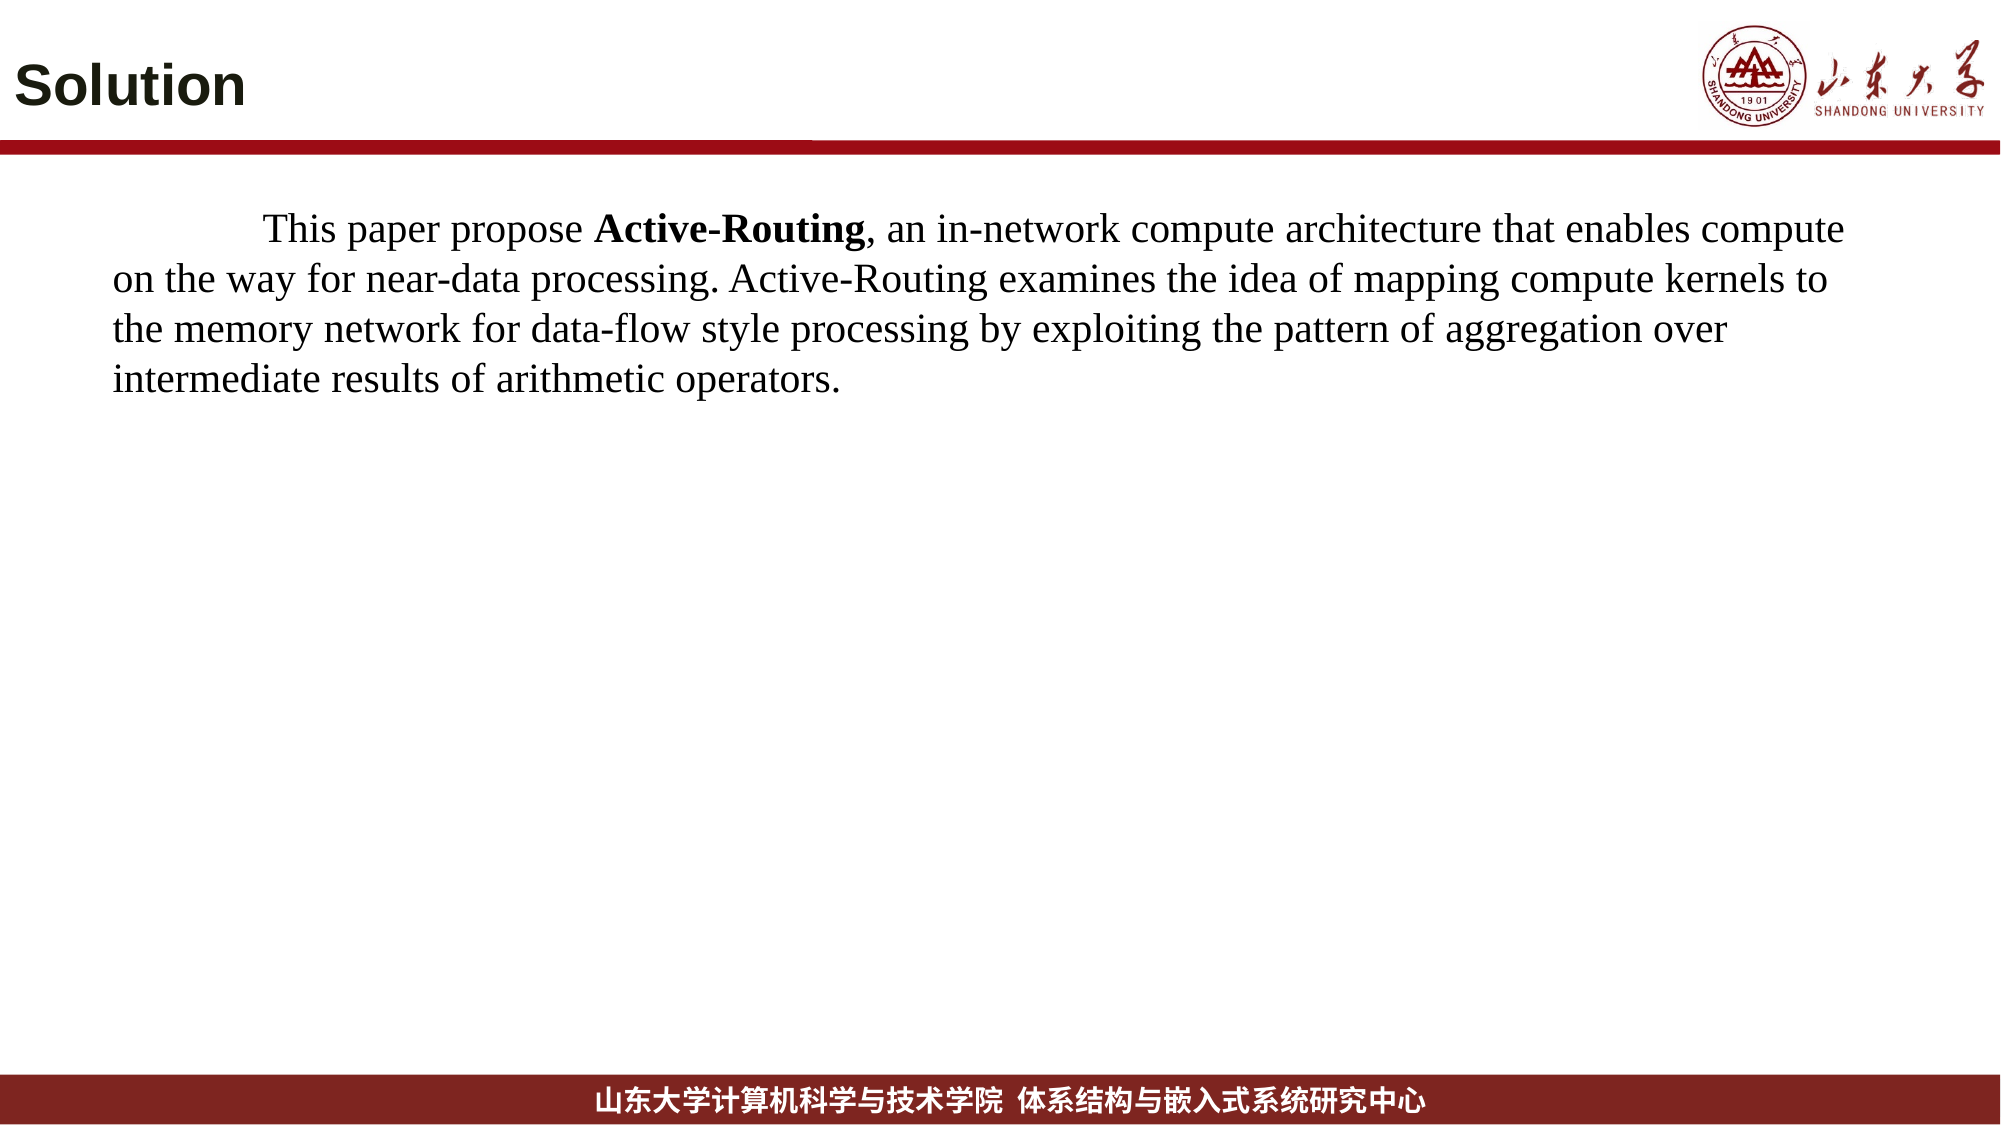

# Solution
	This paper propose Active-Routing, an in-network compute architecture that enables compute on the way for near-data processing. Active-Routing examines the idea of mapping compute kernels to the memory network for data-flow style processing by exploiting the pattern of aggregation over intermediate results of arithmetic operators.